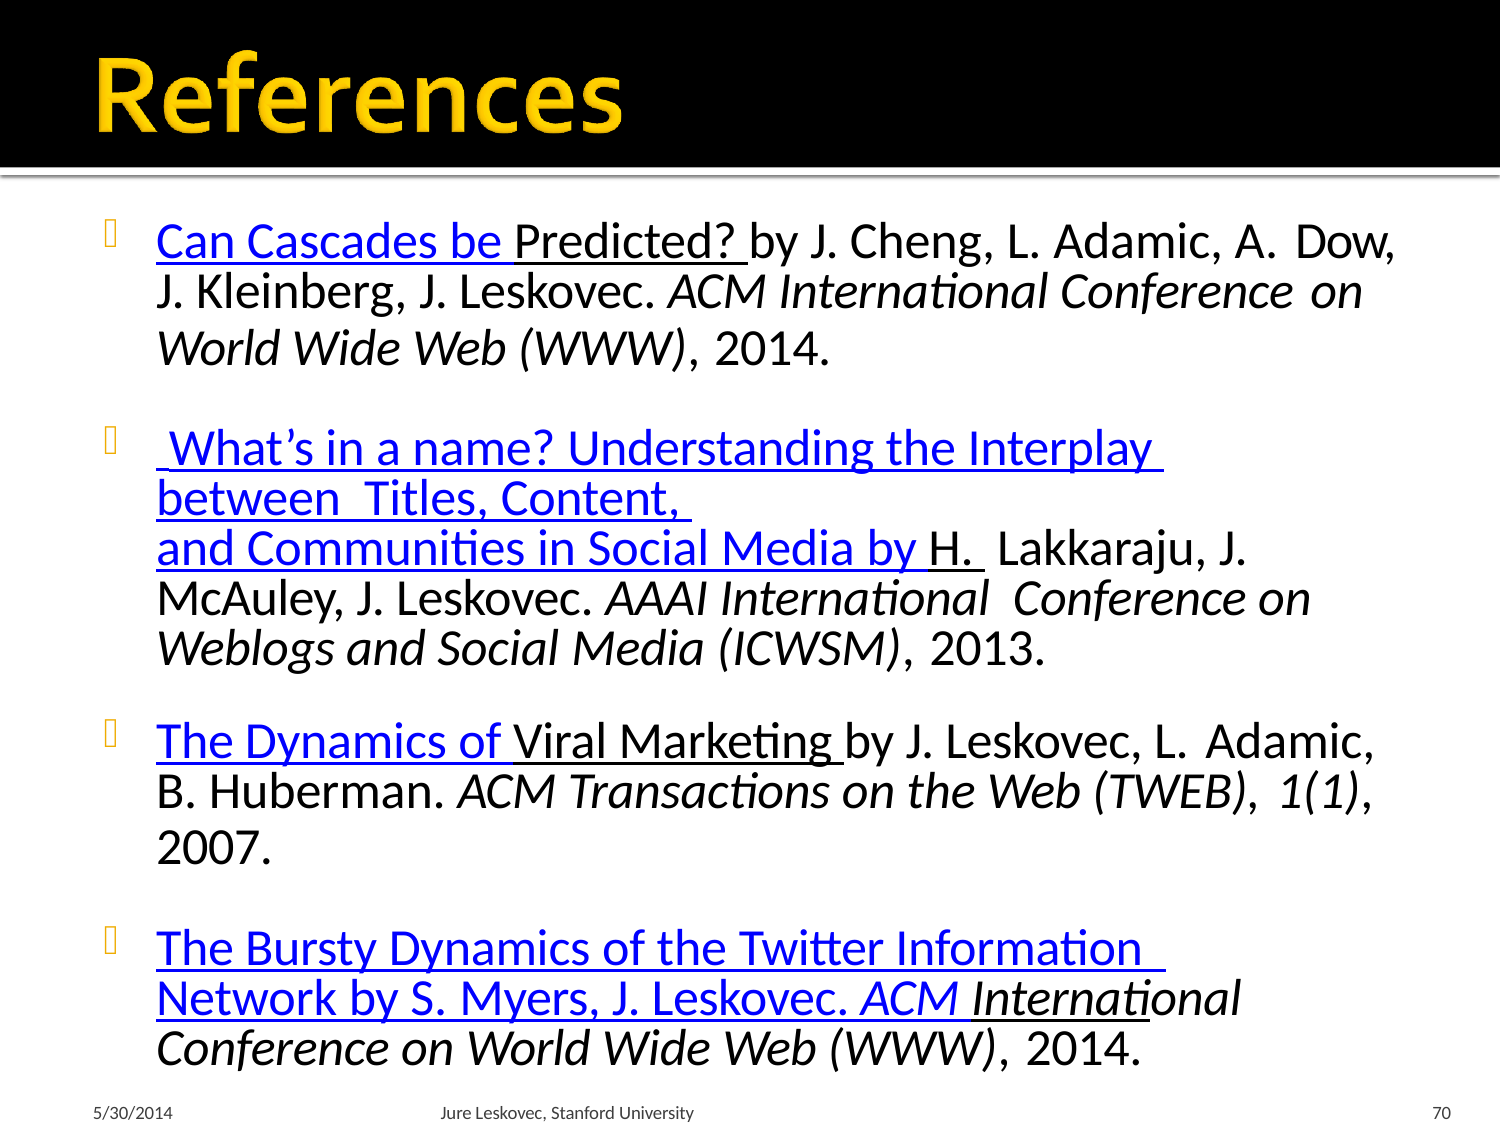

Can Cascades be Predicted? by J. Cheng, L. Adamic, A. Dow,
J. Kleinberg, J. Leskovec. ACM International Conference on
World Wide Web (WWW), 2014.

 What’s in a name? Understanding the Interplay between  Titles, Content, and Communities in Social Media by H.  Lakkaraju, J. McAuley, J. Leskovec. AAAI International  Conference on Weblogs and Social Media (ICWSM), 2013.
The Dynamics of Viral Marketing by J. Leskovec, L. Adamic,
B. Huberman. ACM Transactions on the Web (TWEB), 1(1),
2007.

The Bursty Dynamics of the Twitter Information  Network by S. Myers, J. Leskovec. ACM International  Conference on World Wide Web (WWW), 2014.
5/30/2014
Jure Leskovec, Stanford University
70